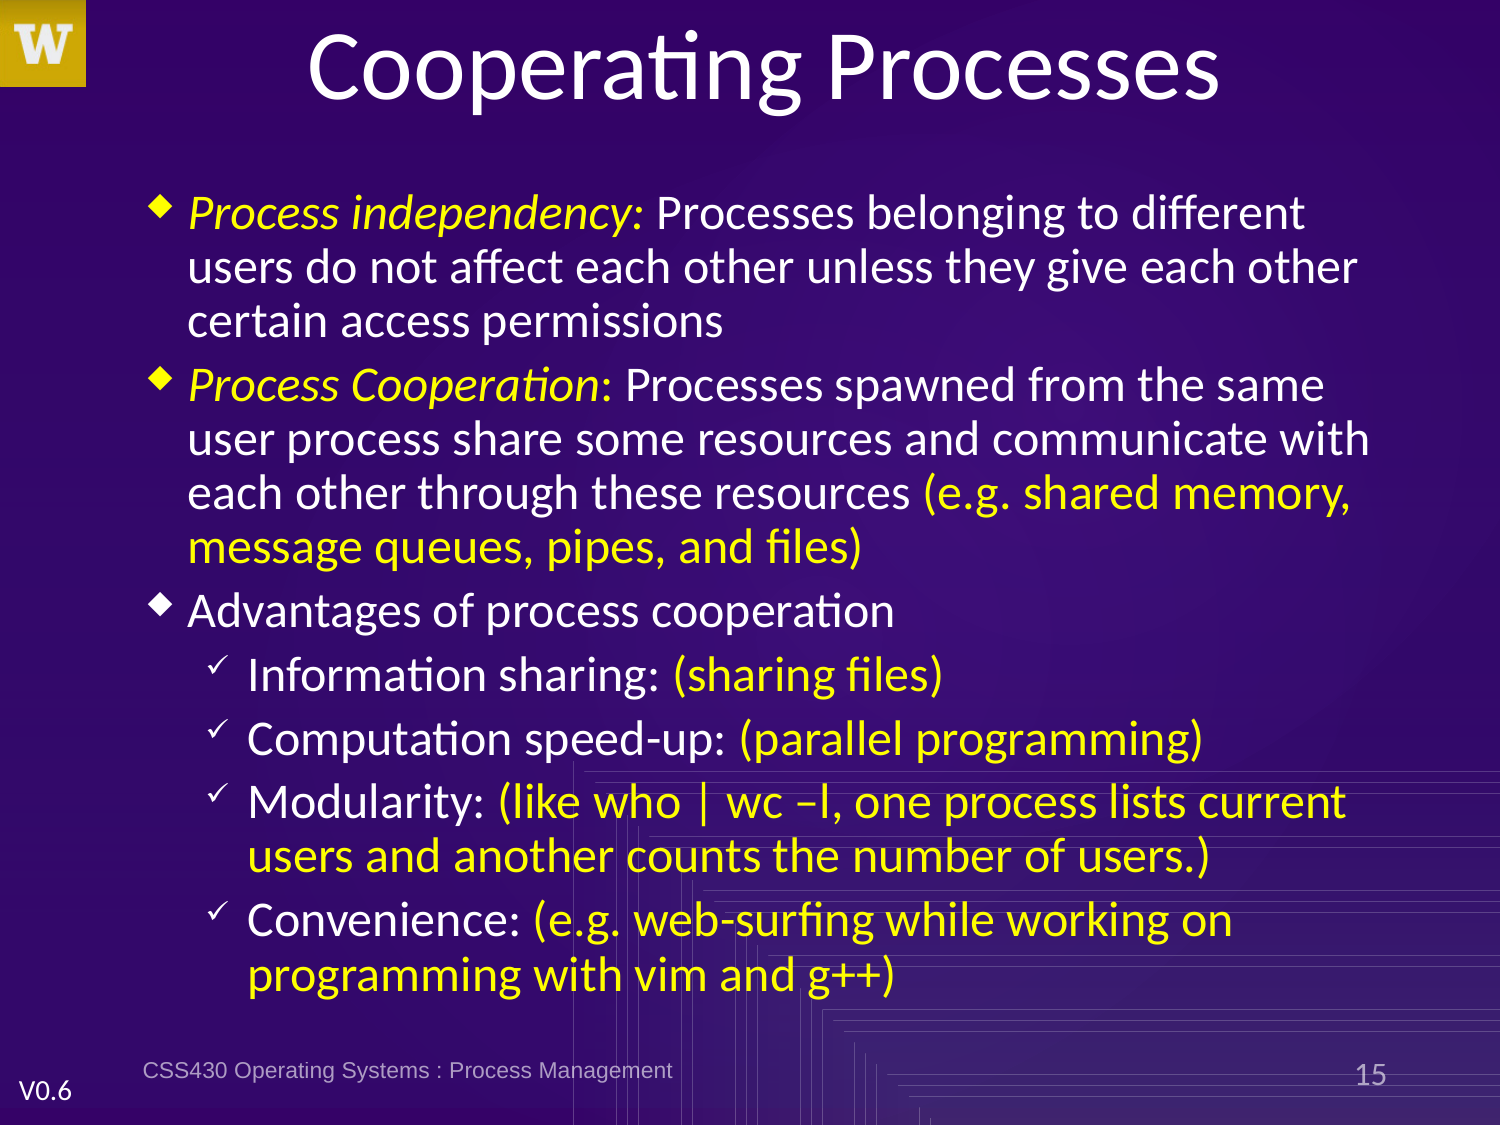

# Cooperating Processes
Process independency: Processes belonging to different users do not affect each other unless they give each other certain access permissions
Process Cooperation: Processes spawned from the same user process share some resources and communicate with each other through these resources (e.g. shared memory, message queues, pipes, and files)
Advantages of process cooperation
Information sharing: (sharing files)
Computation speed-up: (parallel programming)
Modularity: (like who | wc –l, one process lists current users and another counts the number of users.)
Convenience: (e.g. web-surfing while working on programming with vim and g++)
CSS430 Operating Systems : Process Management
15